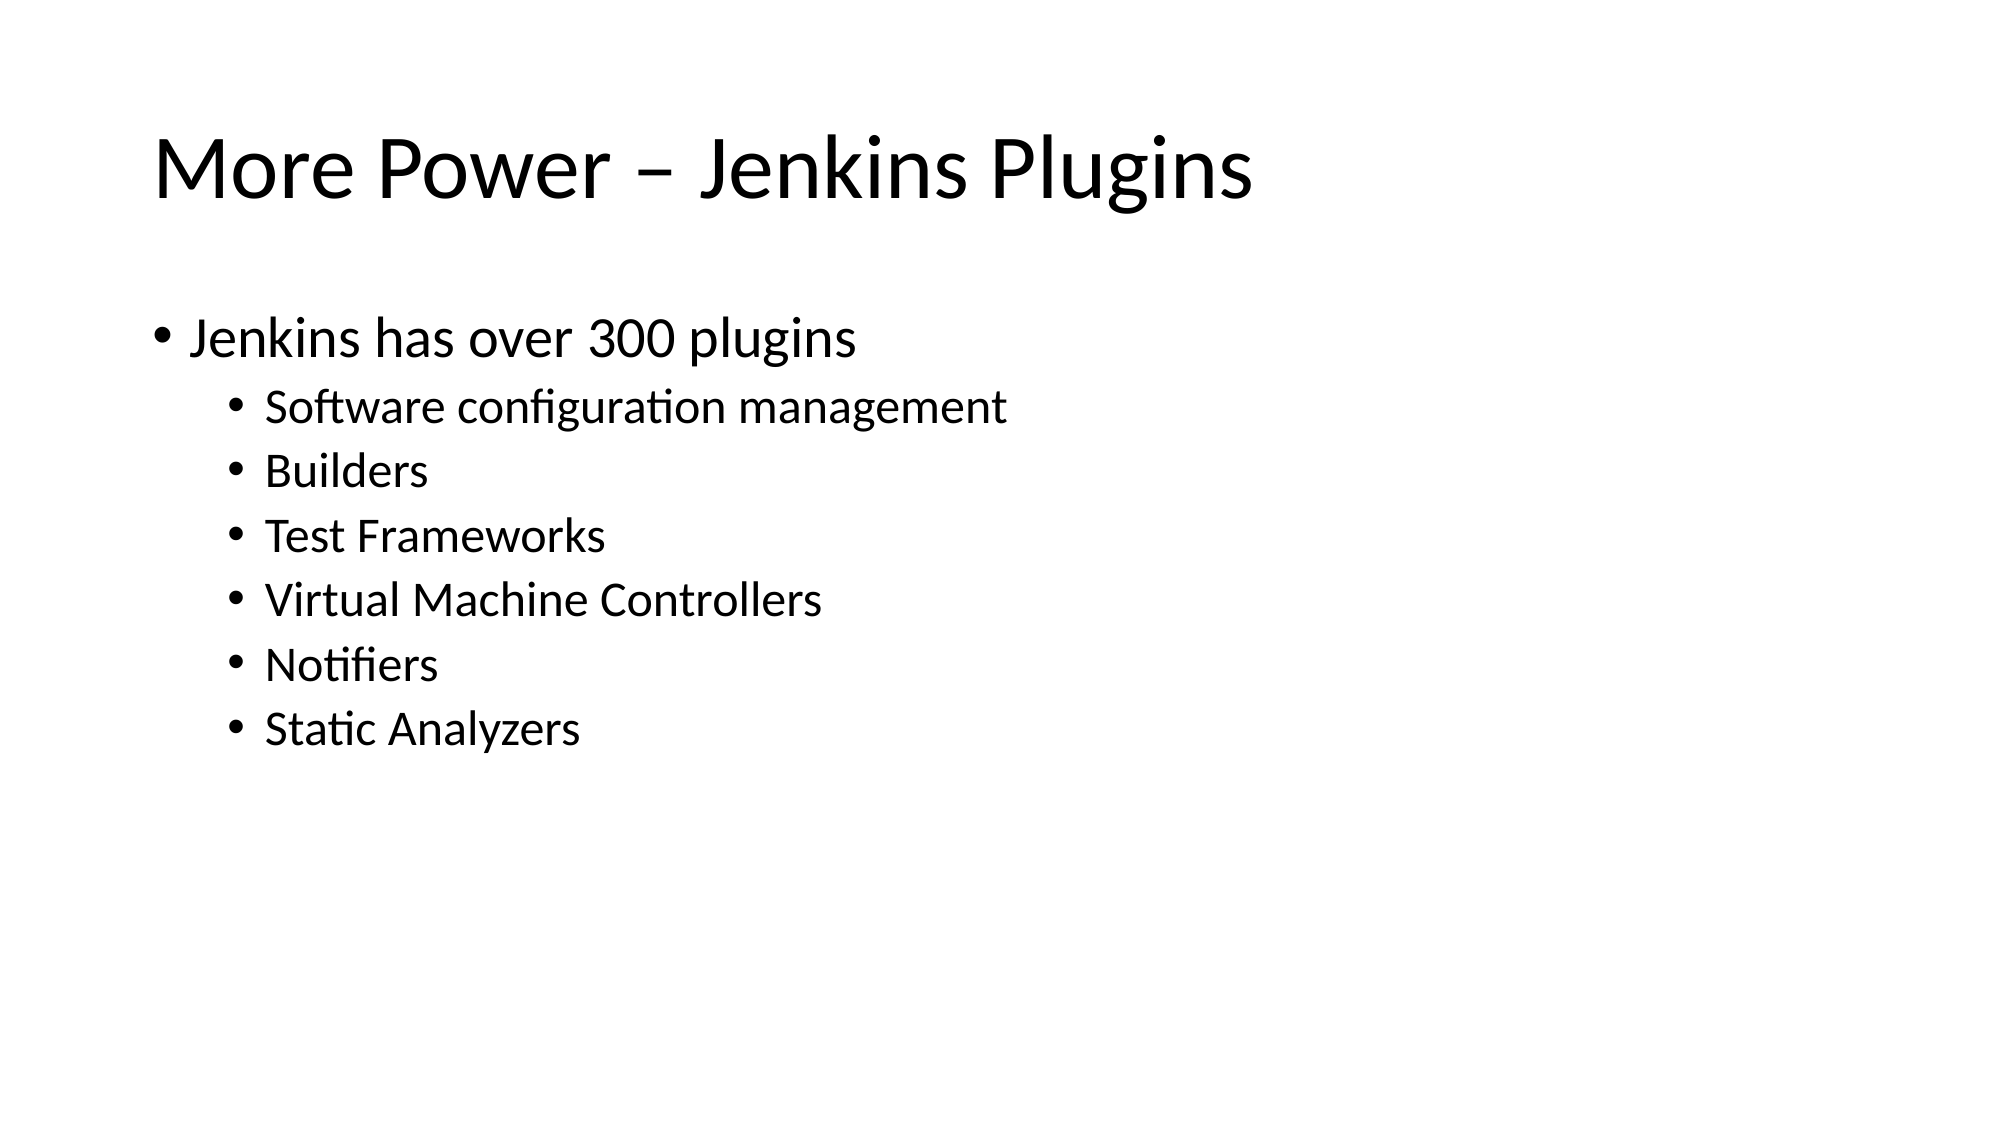

# More Power – Jenkins Plugins
Jenkins has over 300 plugins
Software configuration management
Builders
Test Frameworks
Virtual Machine Controllers
Notifiers
Static Analyzers